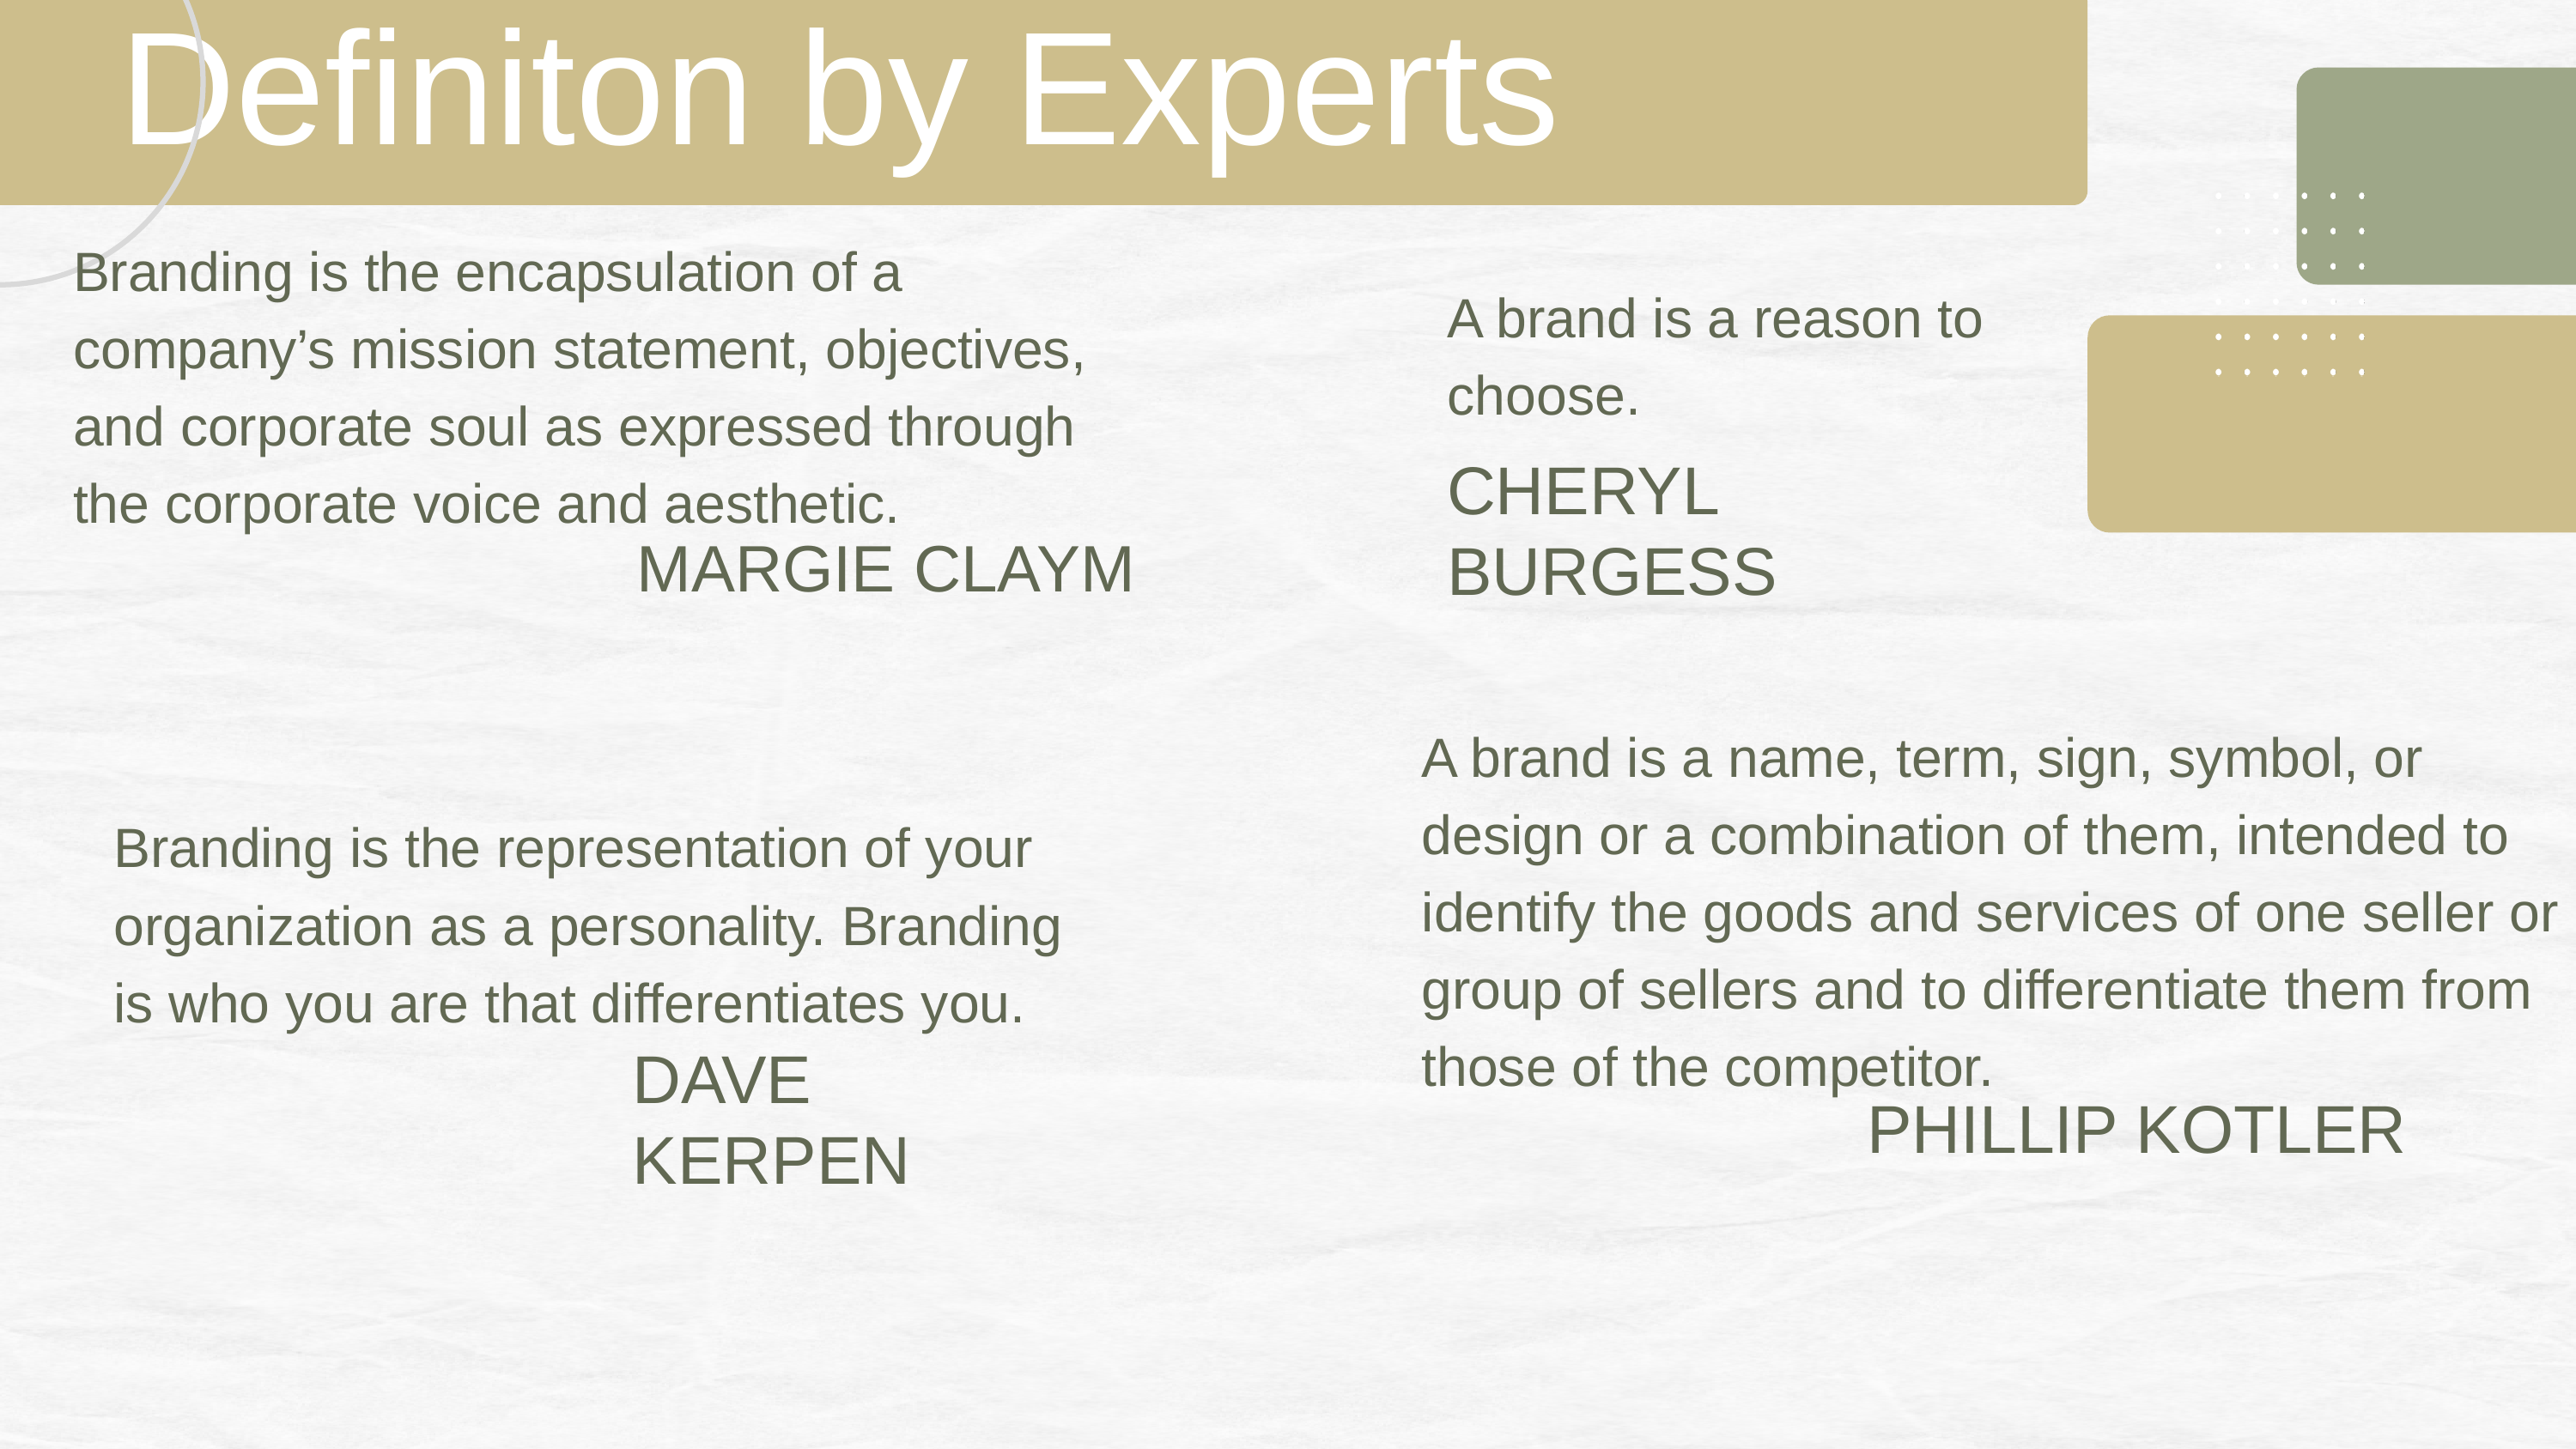

Definiton by Experts

Branding is the encapsulation of a company’s mission statement, objectives, and corporate soul as expressed through the corporate voice and aesthetic.
A brand is a reason to choose.

CHERYL BURGESS
MARGIE CLAYM
A brand is a name, term, sign, symbol, or design or a combination of them, intended to identify the goods and services of one seller or group of sellers and to differentiate them from those of the competitor.
Branding is the representation of your organization as a personality. Branding is who you are that differentiates you.
DAVE KERPEN
  PHILLIP KOTLER